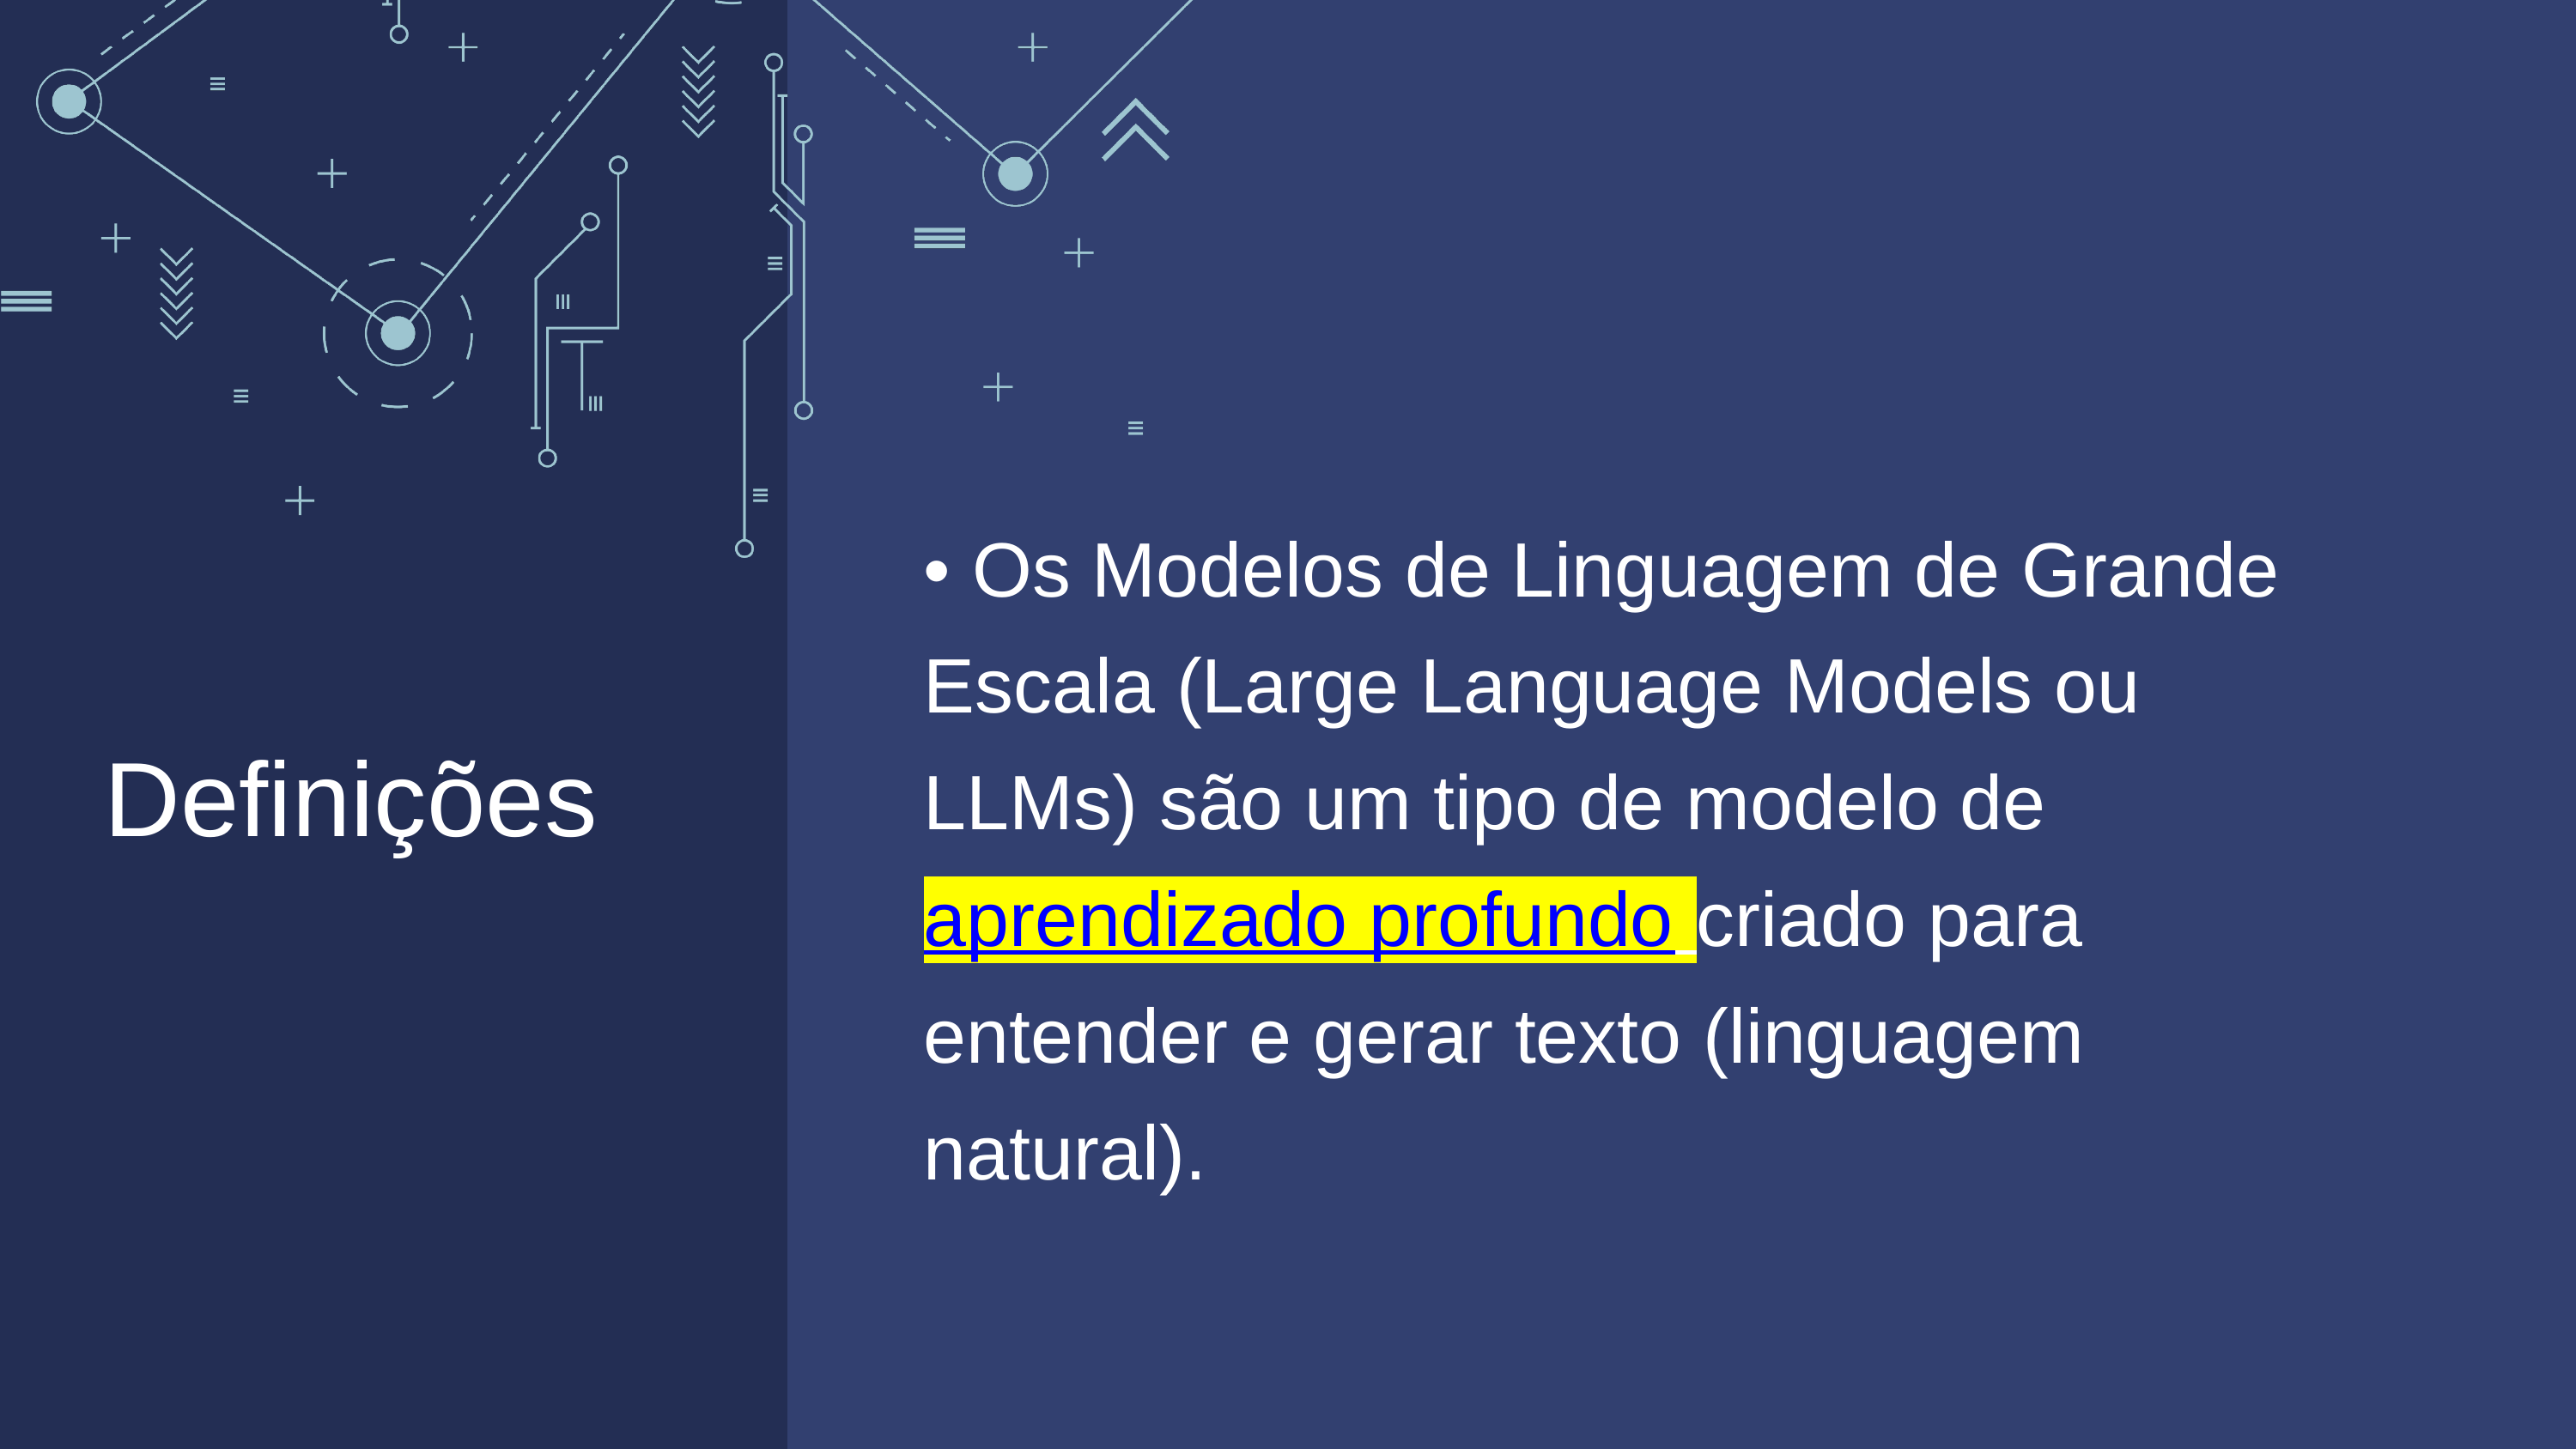

• Os Modelos de Linguagem de Grande Escala (Large Language Models ou LLMs) são um tipo de modelo de aprendizado profundo criado para entender e gerar texto (linguagem natural).

Definições